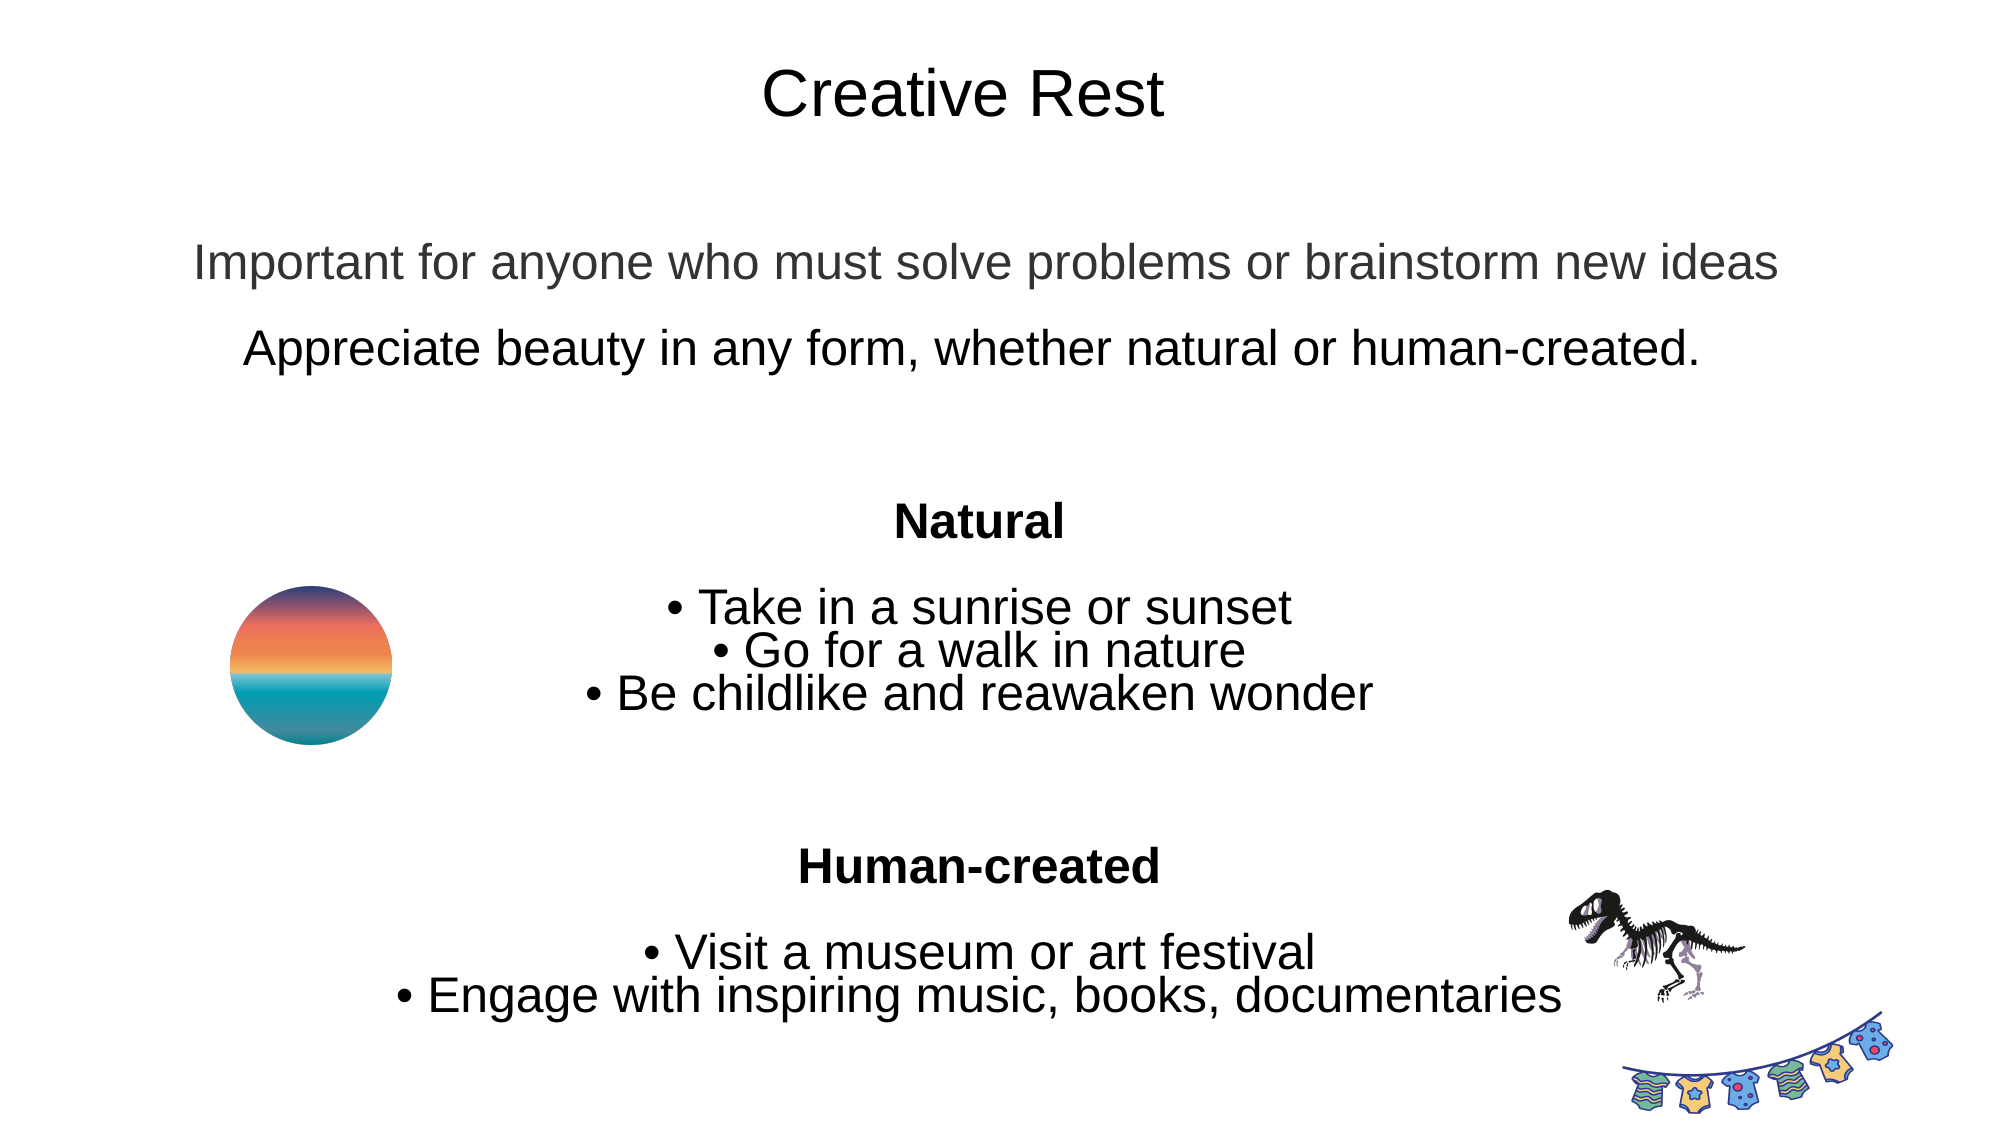

Creative Rest

 Important for anyone who must solve problems or brainstorm new ideas

Appreciate beauty in any form, whether natural or human-created.

Natural

• Take in a sunrise or sunset
• Go for a walk in nature
• Be childlike and reawaken wonder

Human-created

• Visit a museum or art festival
• Engage with inspiring music, books, documentaries